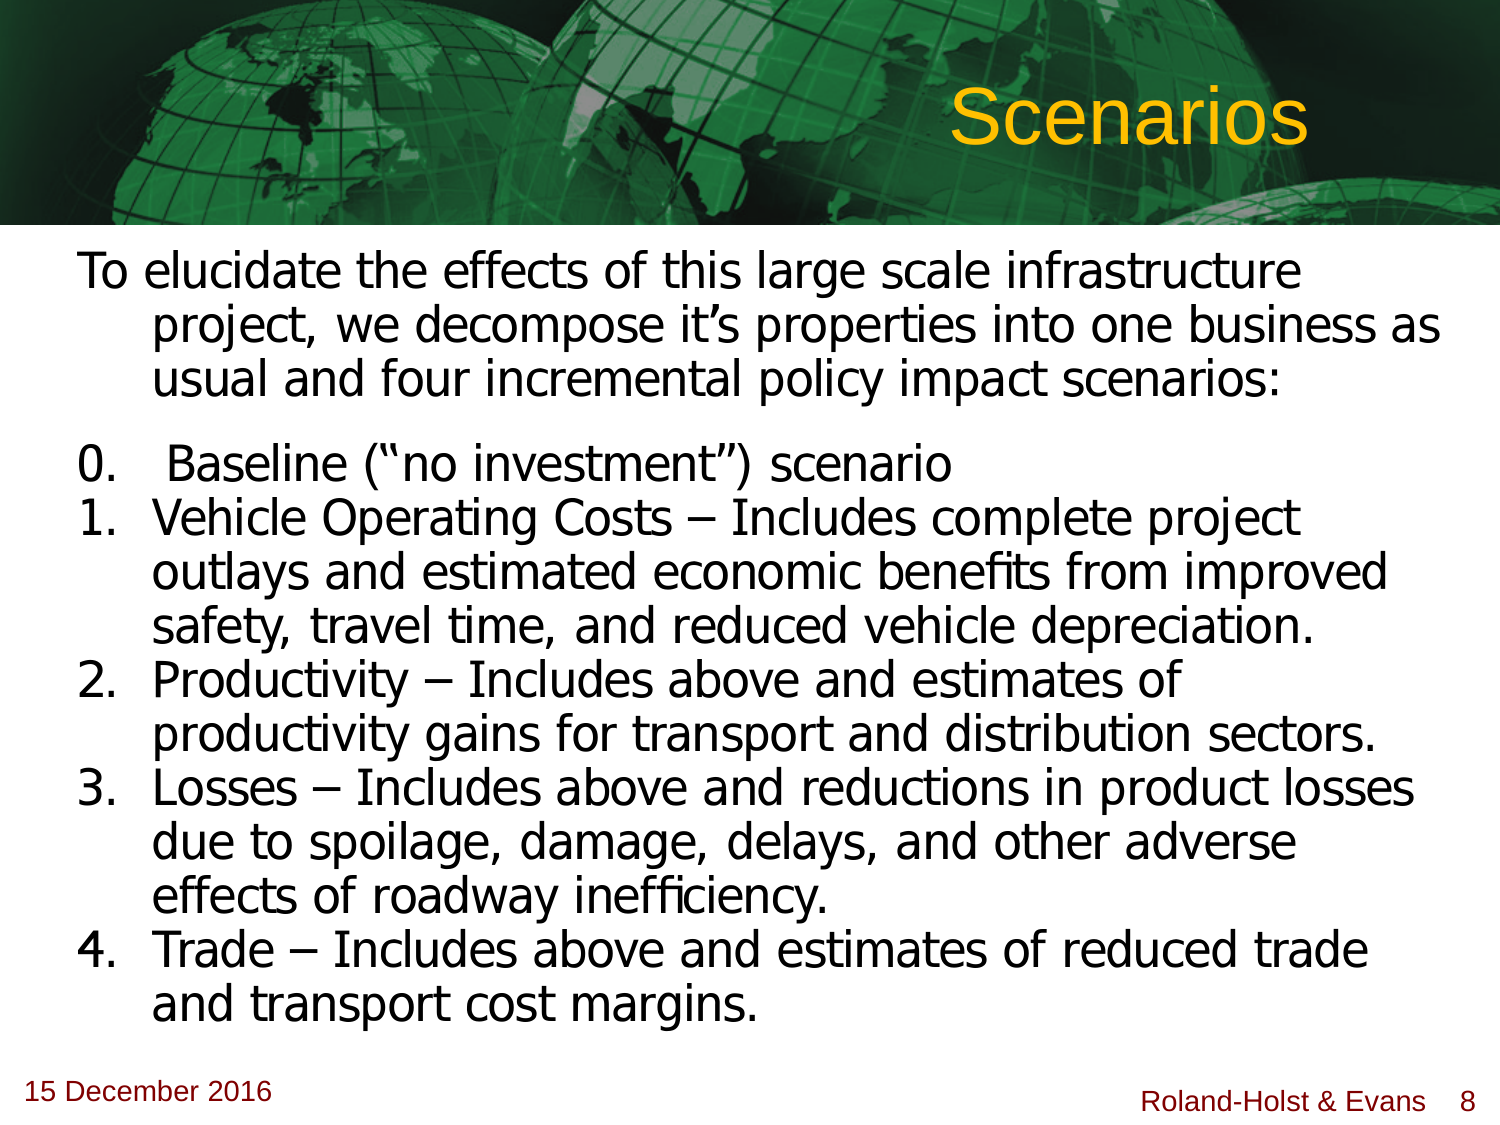

# Scenarios
To elucidate the effects of this large scale infrastructure project, we decompose it’s properties into one business as usual and four incremental policy impact scenarios:

0.   Baseline (“no investment”) scenario
Vehicle Operating Costs – Includes complete project outlays and estimated economic benefits from improved safety, travel time, and reduced vehicle depreciation.
Productivity – Includes above and estimates of productivity gains for transport and distribution sectors.
Losses – Includes above and reductions in product losses due to spoilage, damage, delays, and other adverse effects of roadway inefficiency.
Trade – Includes above and estimates of reduced trade and transport cost margins.